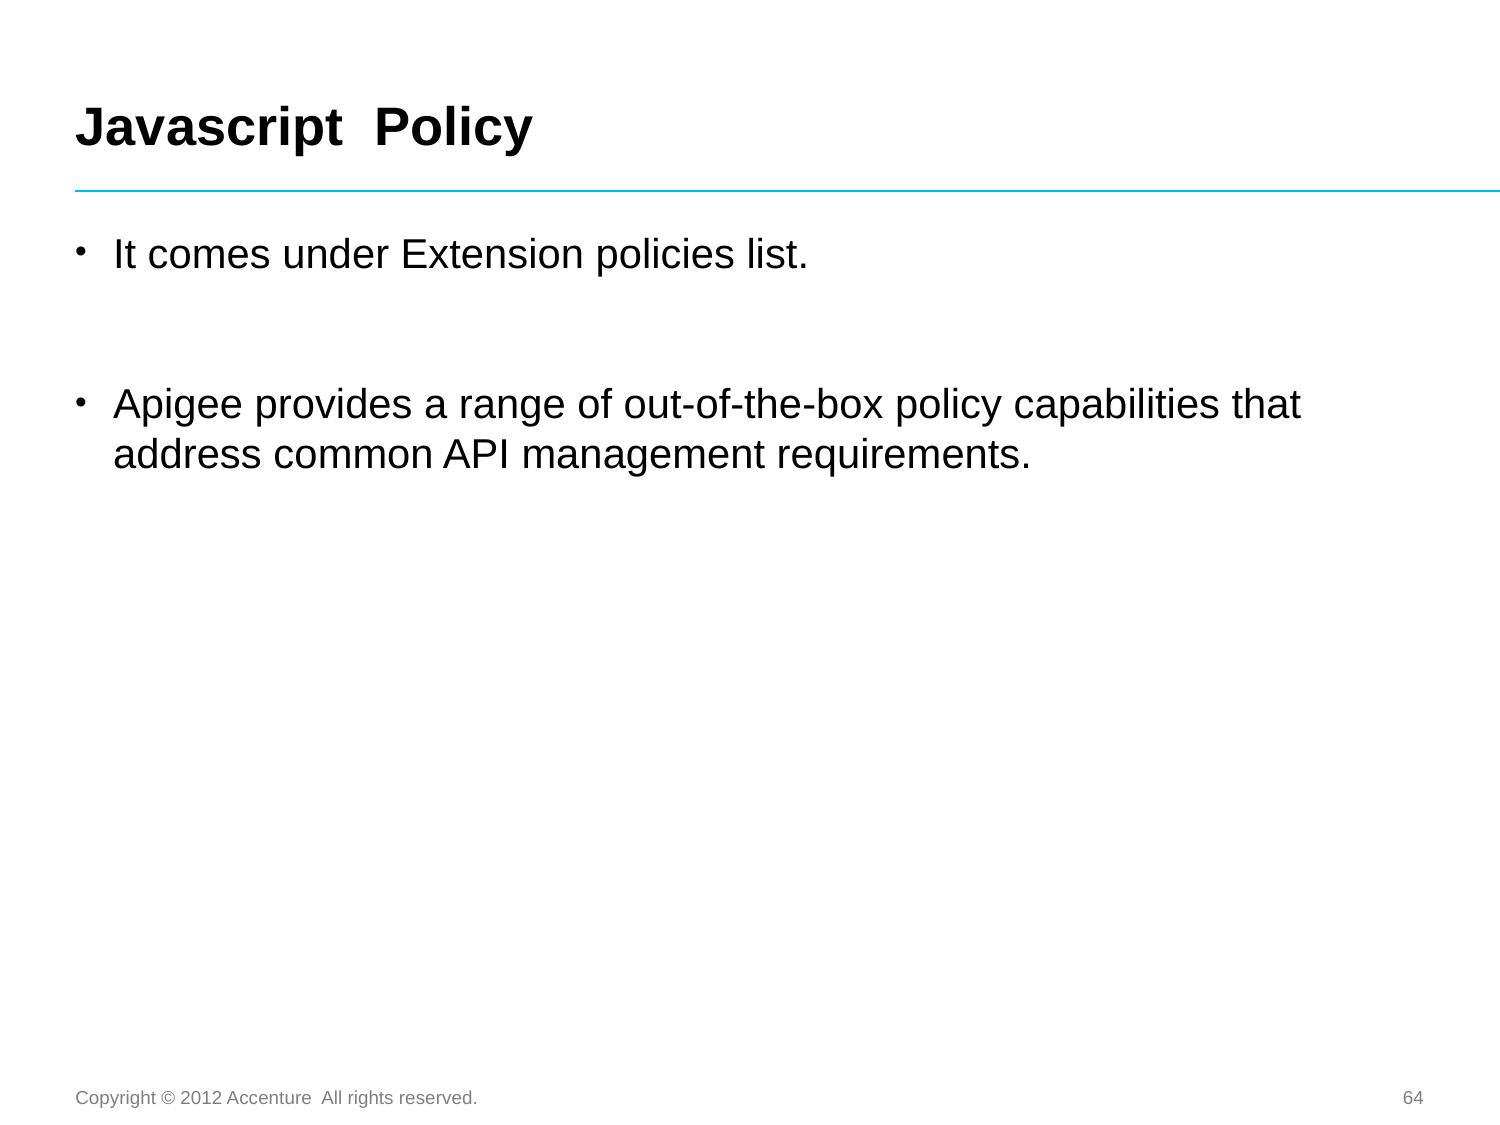

# Javascript  Policy
It comes under Extension policies list.

Apigee provides a range of out-of-the-box policy capabilities that address common API management requirements.